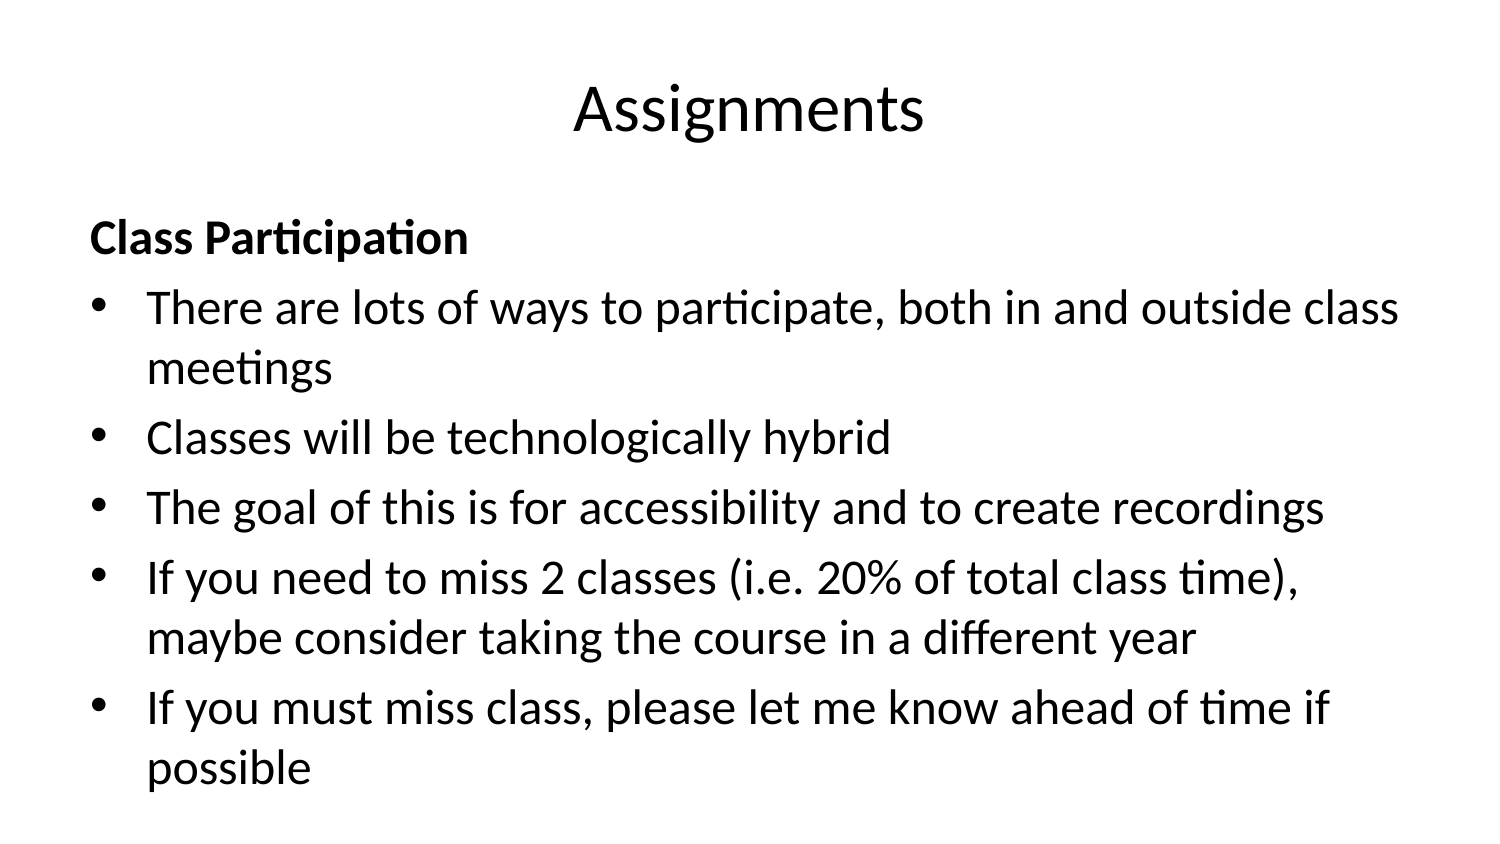

# Assignments
Class Participation
There are lots of ways to participate, both in and outside class meetings
Classes will be technologically hybrid
The goal of this is for accessibility and to create recordings
If you need to miss 2 classes (i.e. 20% of total class time), maybe consider taking the course in a different year
If you must miss class, please let me know ahead of time if possible